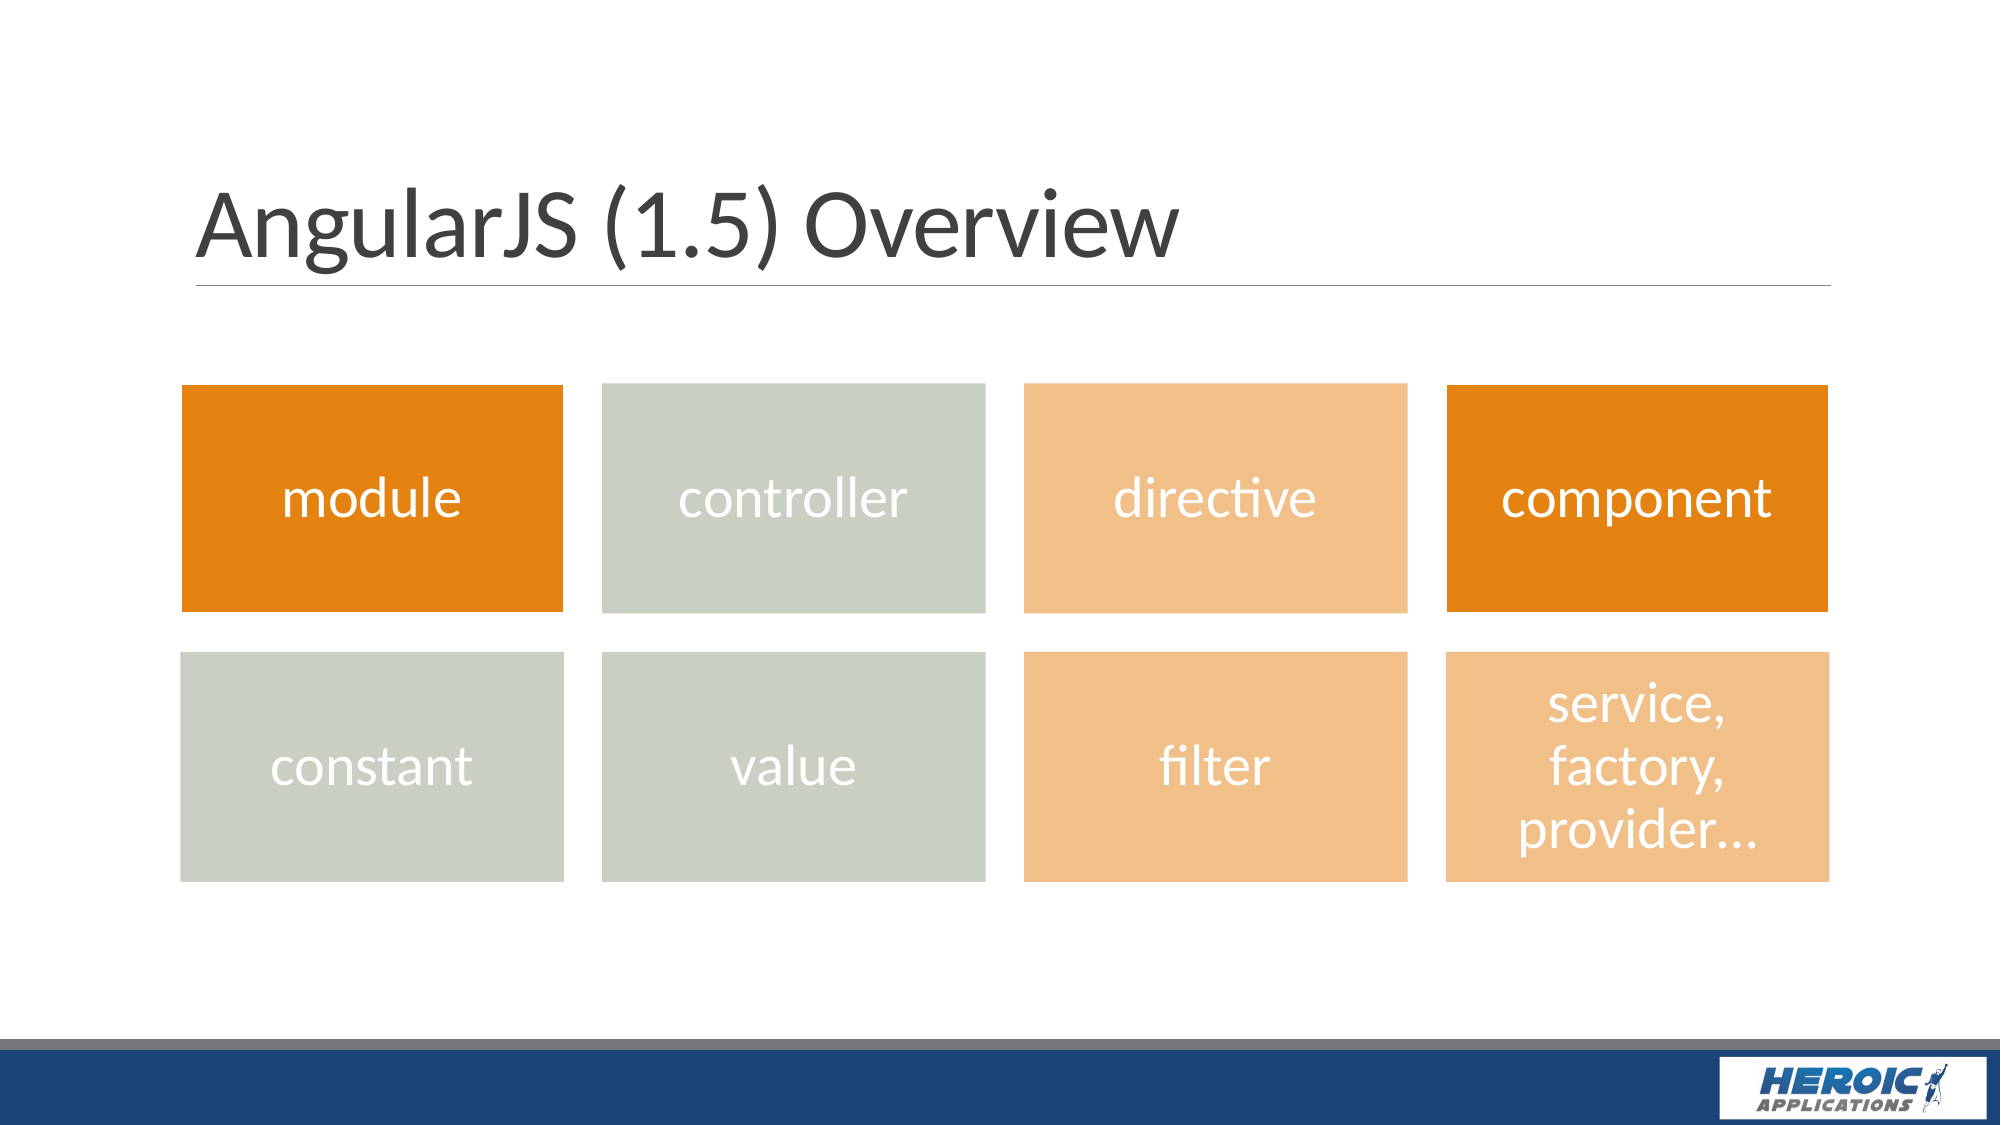

# AngularJS (1.5) Overview
module
controller
directive
component
constant
value
filter
service, factory, provider…